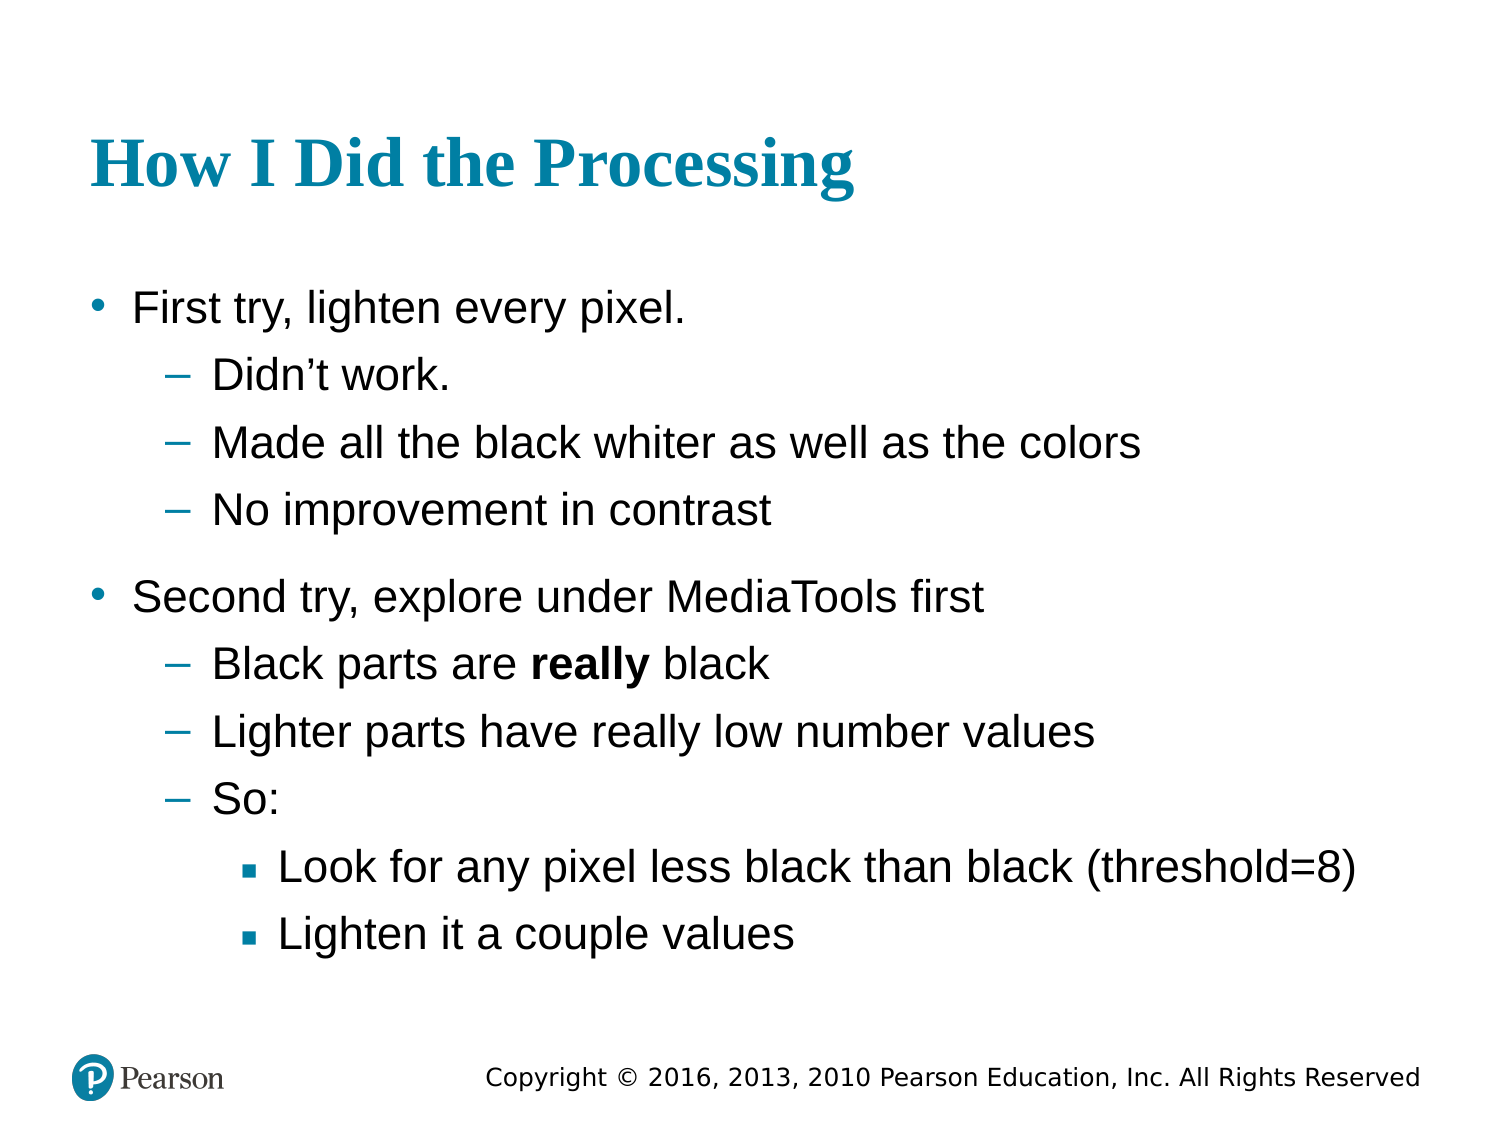

# How I Did the Processing
First try, lighten every pixel.
Didn’t work.
Made all the black whiter as well as the colors
No improvement in contrast
Second try, explore under MediaTools first
Black parts are really black
Lighter parts have really low number values
So:
Look for any pixel less black than black (threshold=8)
Lighten it a couple values